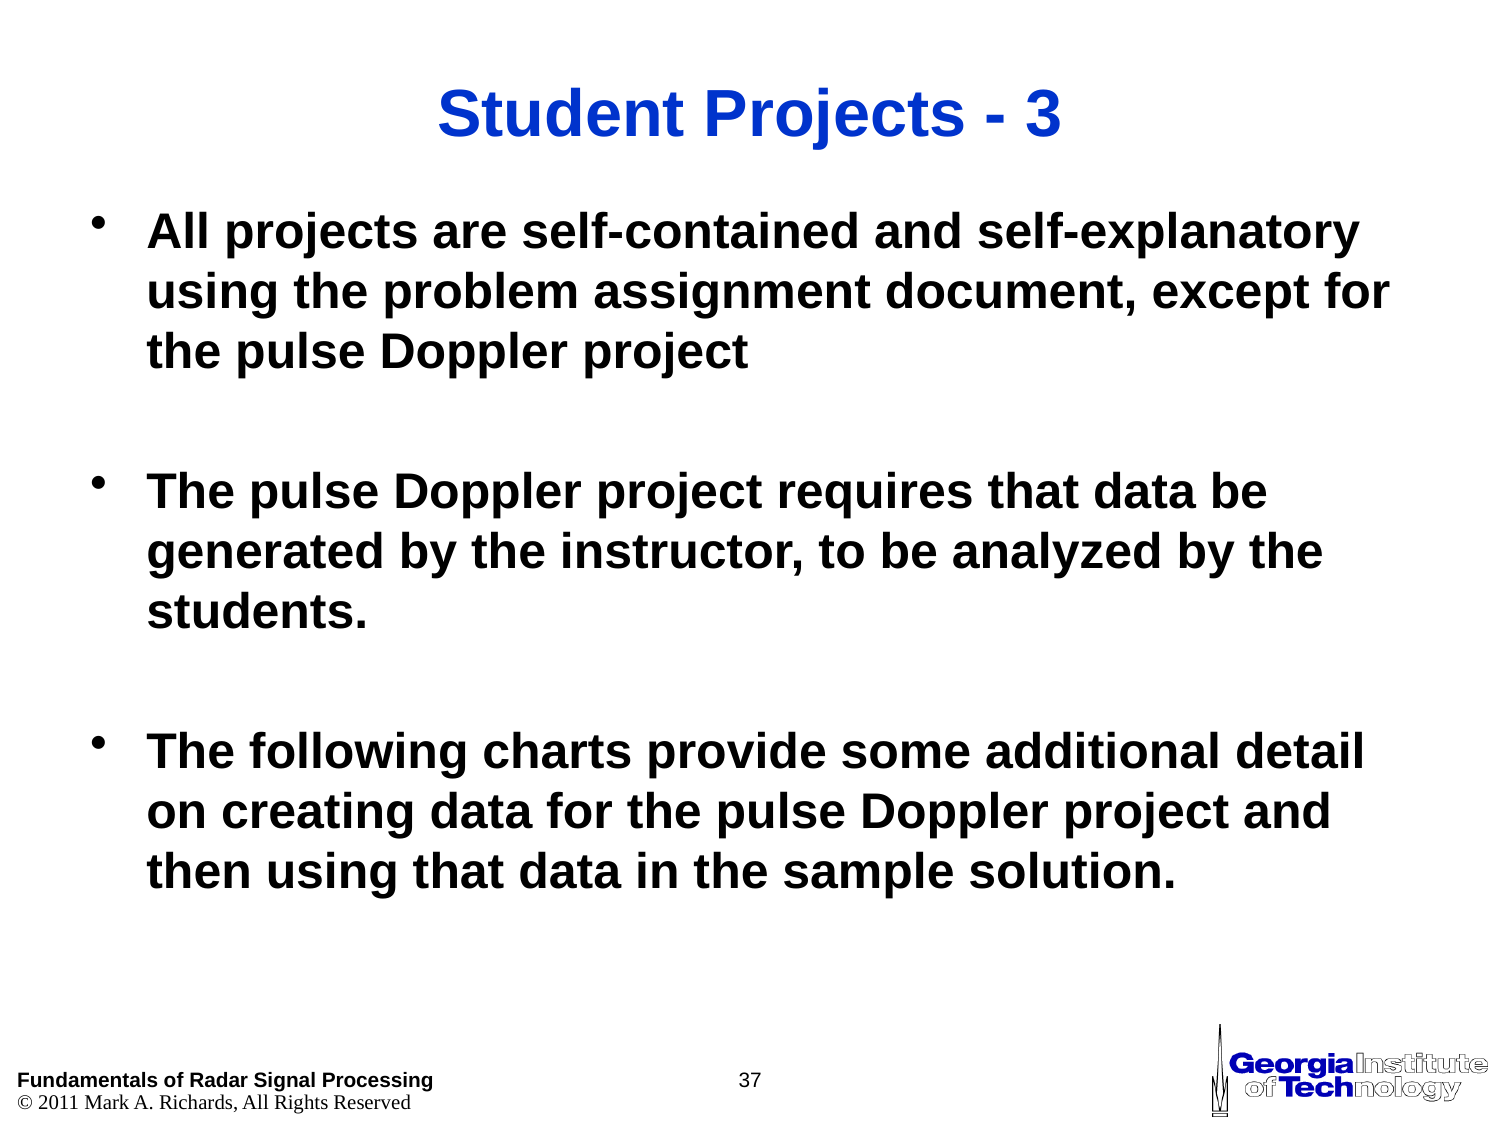

# Student Projects - 3
All projects are self-contained and self-explanatory using the problem assignment document, except for the pulse Doppler project

The pulse Doppler project requires that data be generated by the instructor, to be analyzed by the students.

The following charts provide some additional detail on creating data for the pulse Doppler project and then using that data in the sample solution.
37